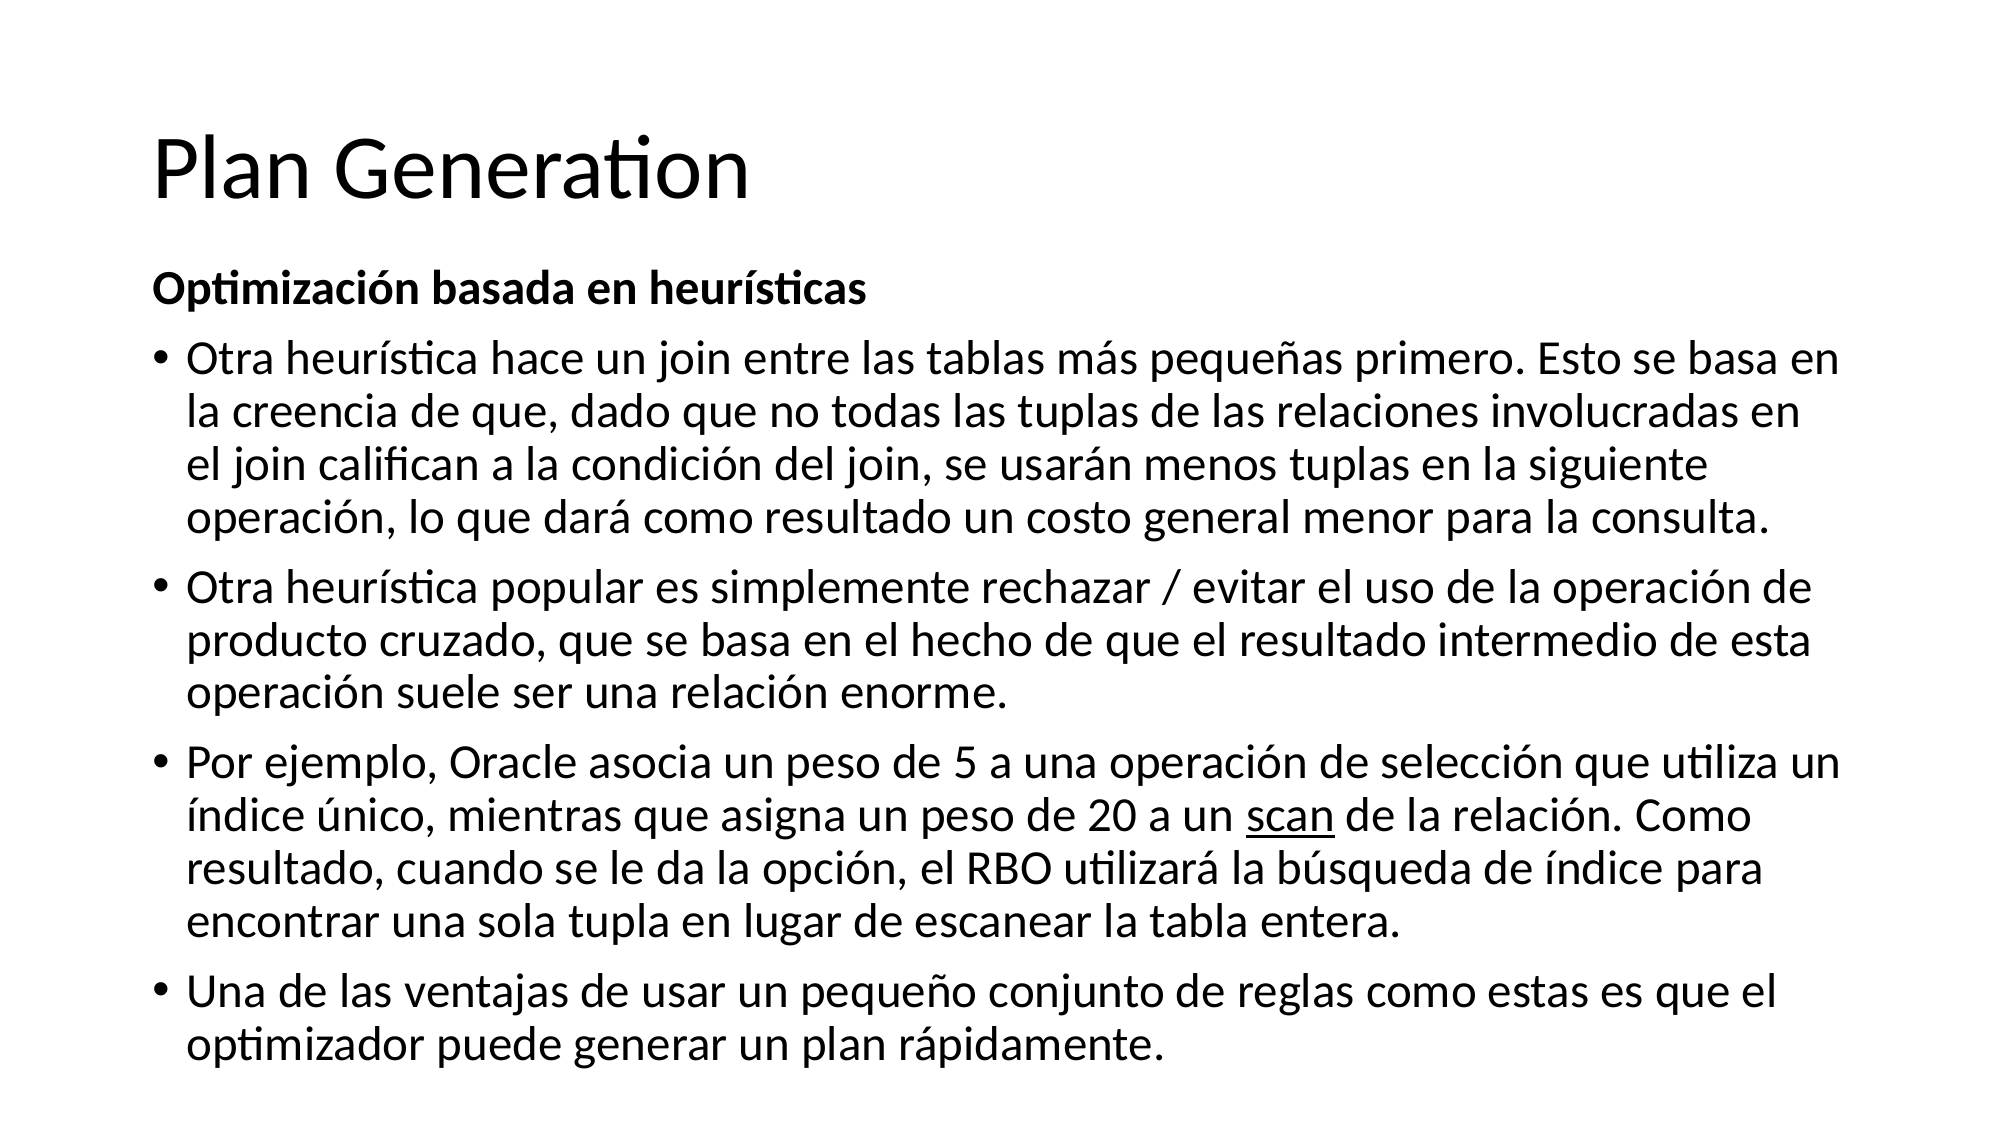

# Plan Generation
Optimización basada en heurísticas
Otra heurística hace un join entre las tablas más pequeñas primero. Esto se basa en la creencia de que, dado que no todas las tuplas de las relaciones involucradas en el join califican a la condición del join, se usarán menos tuplas en la siguiente operación, lo que dará como resultado un costo general menor para la consulta.
Otra heurística popular es simplemente rechazar / evitar el uso de la operación de producto cruzado, que se basa en el hecho de que el resultado intermedio de esta operación suele ser una relación enorme.
Por ejemplo, Oracle asocia un peso de 5 a una operación de selección que utiliza un índice único, mientras que asigna un peso de 20 a un scan de la relación. Como resultado, cuando se le da la opción, el RBO utilizará la búsqueda de índice para encontrar una sola tupla en lugar de escanear la tabla entera.
Una de las ventajas de usar un pequeño conjunto de reglas como estas es que el optimizador puede generar un plan rápidamente.